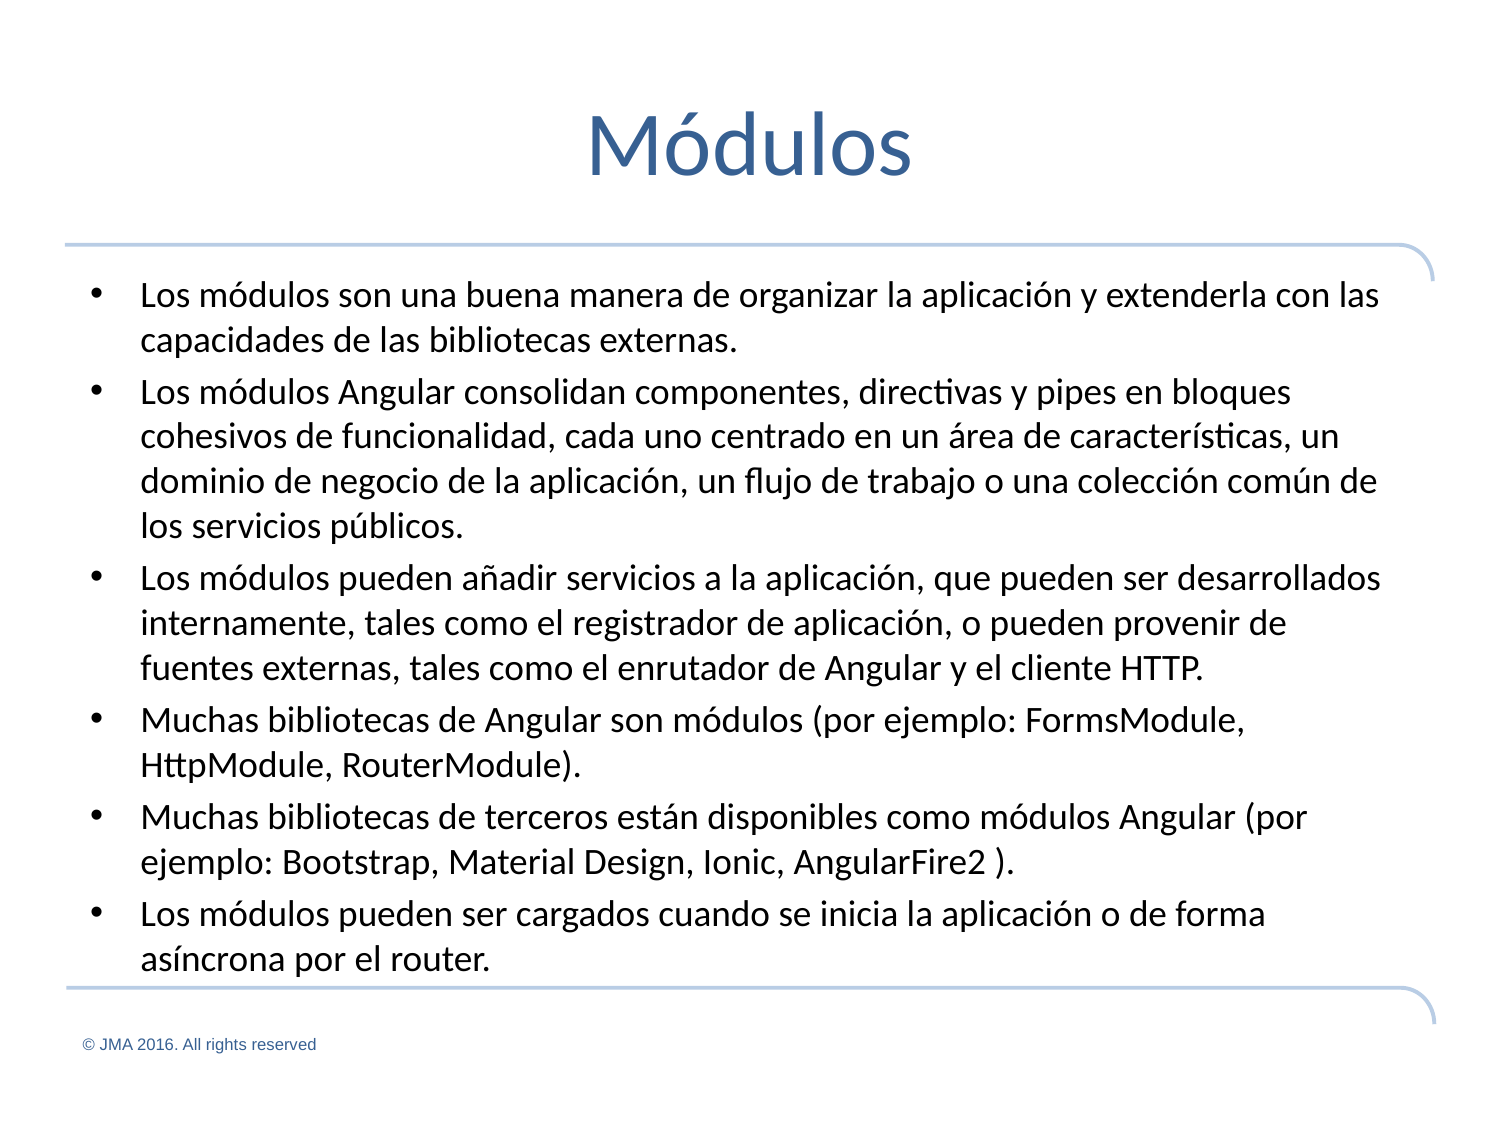

# Módulos
Los módulos son una buena manera de organizar la aplicación y extenderla con las capacidades de las bibliotecas externas.
Los módulos Angular consolidan componentes, directivas y pipes en bloques cohesivos de funcionalidad, cada uno centrado en un área de características, un dominio de negocio de la aplicación, un flujo de trabajo o una colección común de los servicios públicos.
Los módulos pueden añadir servicios a la aplicación, que pueden ser desarrollados internamente, tales como el registrador de aplicación, o pueden provenir de fuentes externas, tales como el enrutador de Angular y el cliente HTTP.
Muchas bibliotecas de Angular son módulos (por ejemplo: FormsModule, HttpModule, RouterModule).
Muchas bibliotecas de terceros están disponibles como módulos Angular (por ejemplo: Bootstrap, Material Design, Ionic, AngularFire2 ).
Los módulos pueden ser cargados cuando se inicia la aplicación o de forma asíncrona por el router.